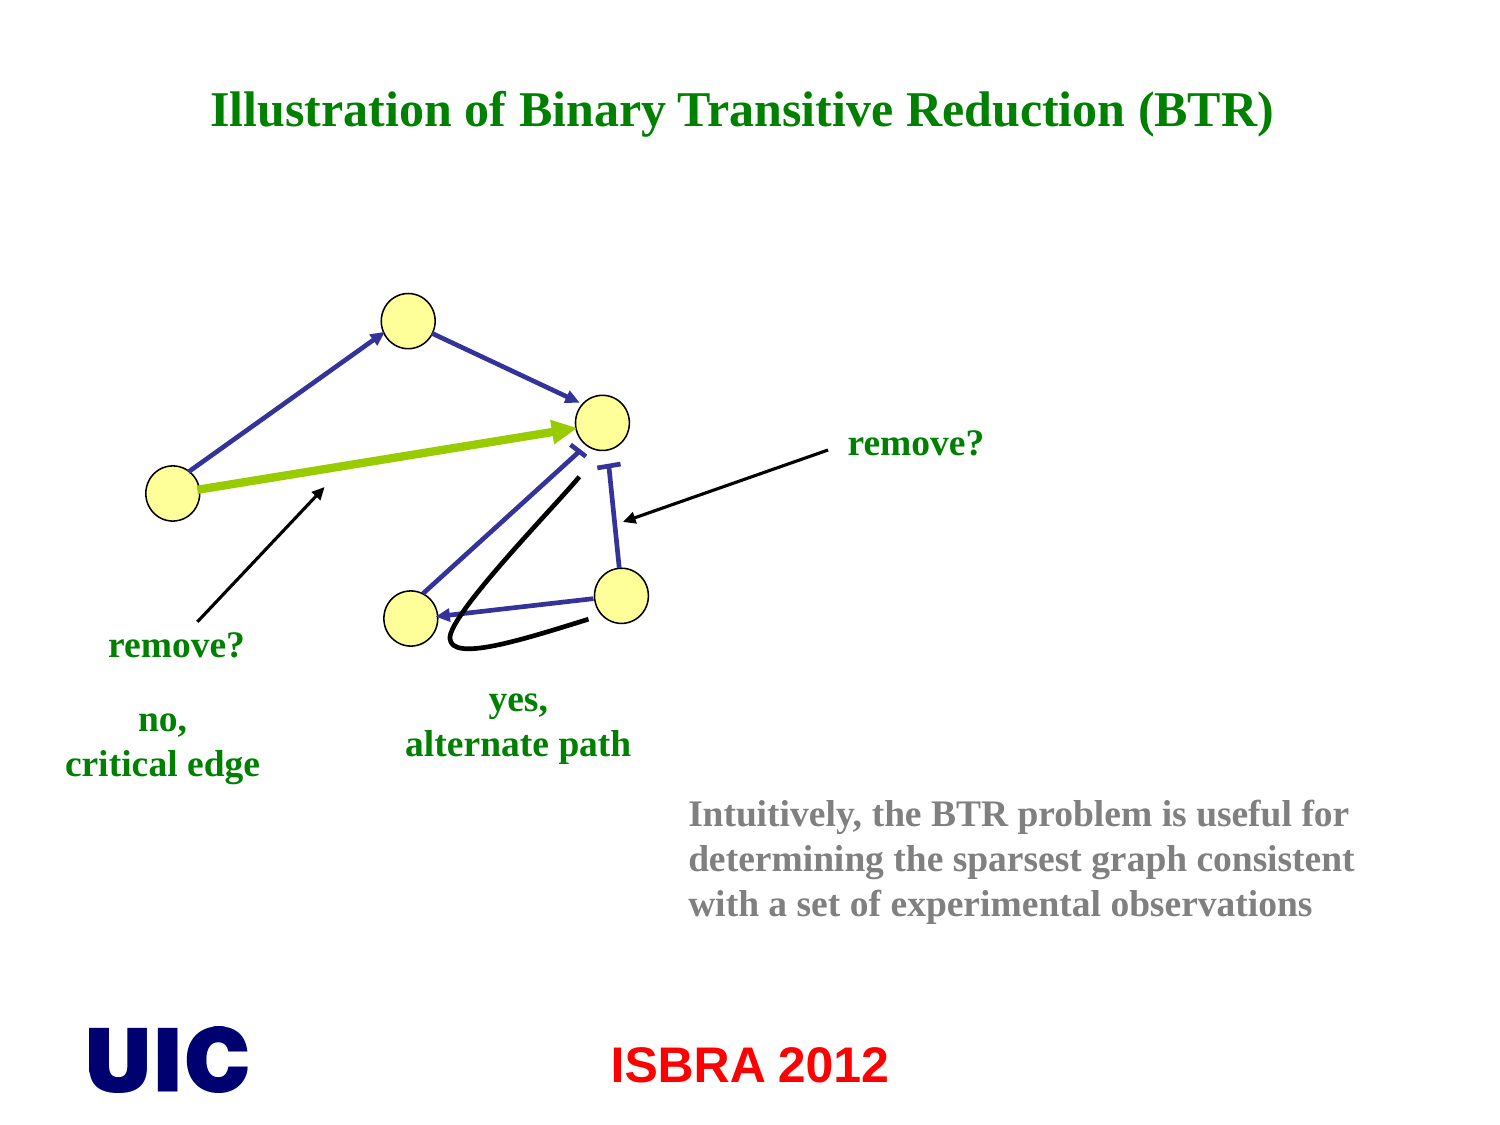

Illustration of Binary Transitive Reduction (BTR)

remove?

remove?
yes,
alternate path
no,
critical edge
Intuitively, the BTR problem is useful for determining the sparsest graph consistent with a set of experimental observations
ISBRA 2012